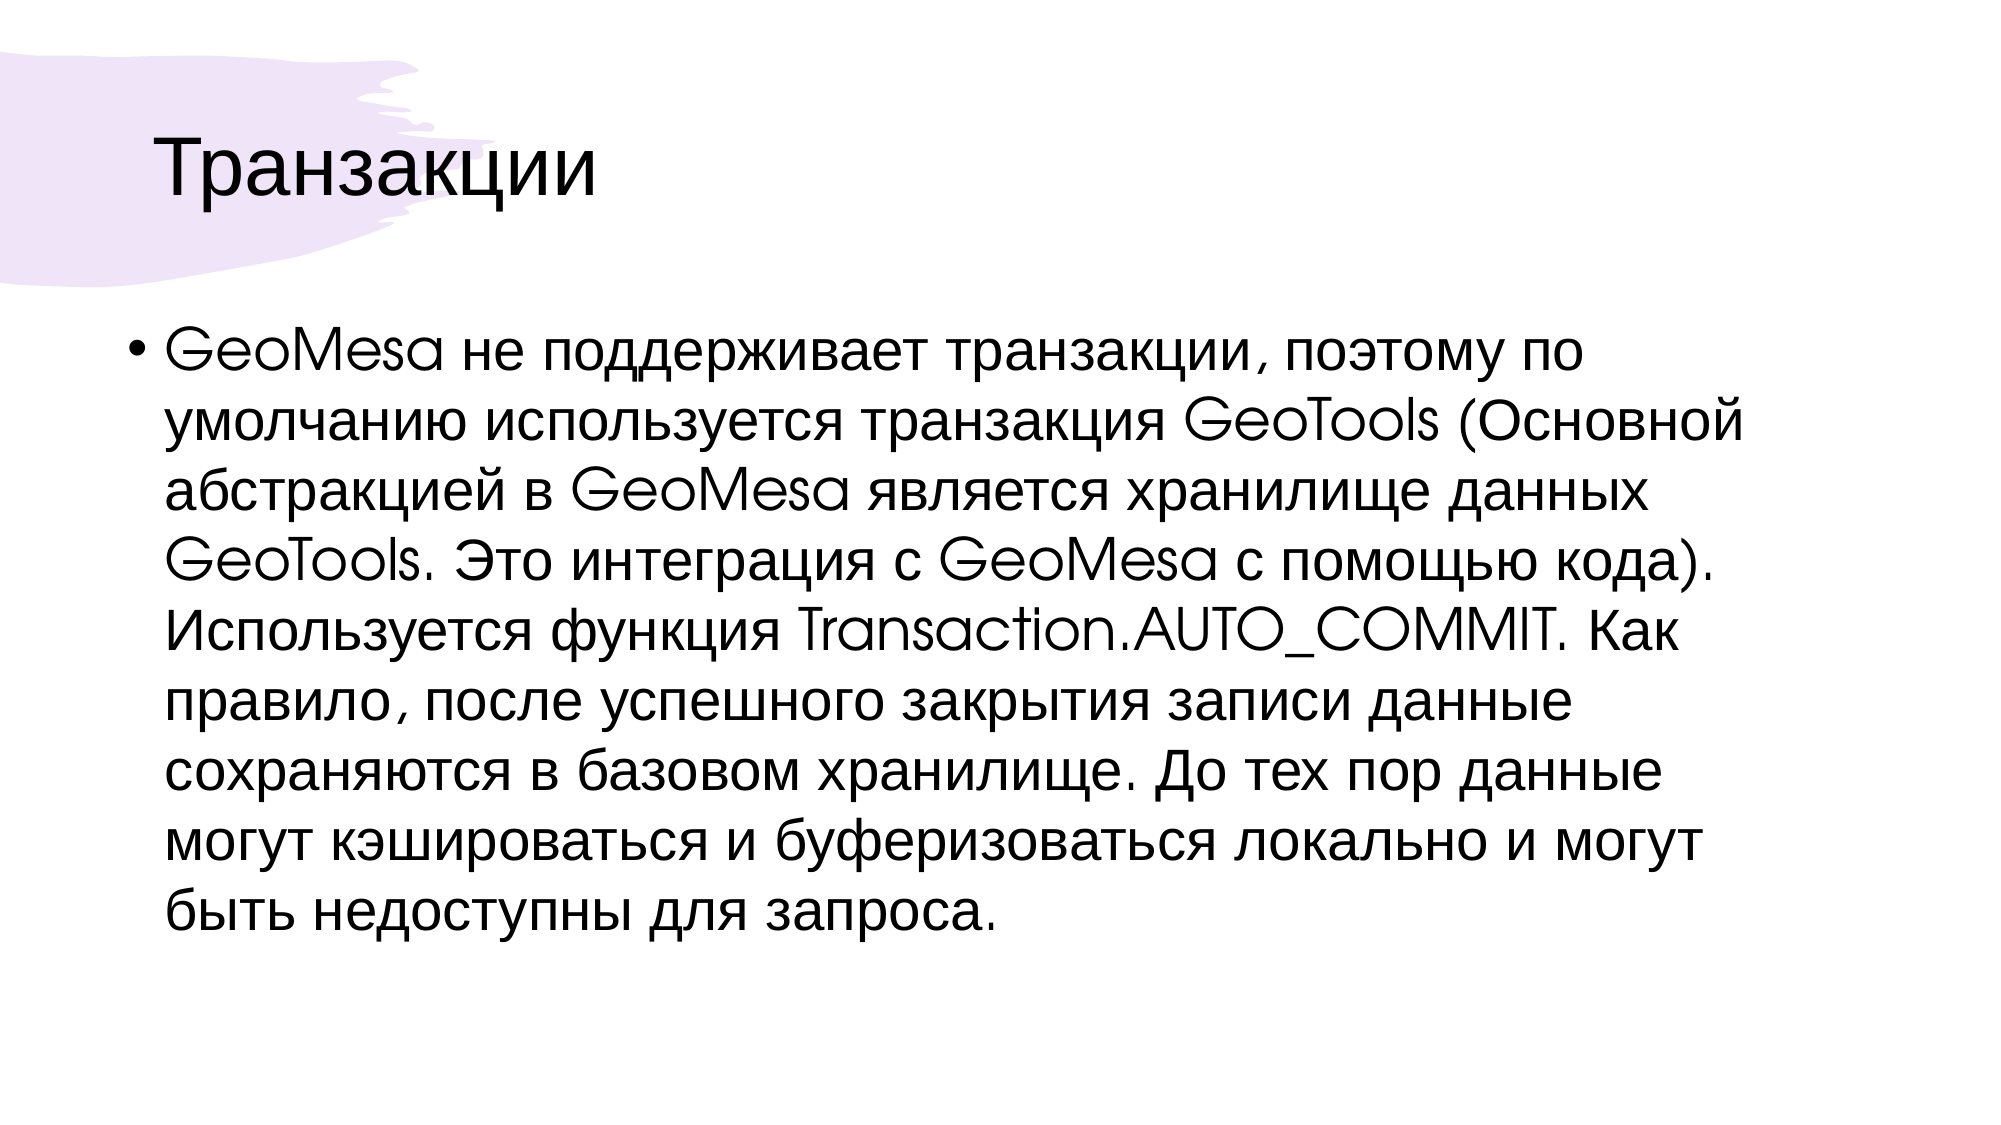

# Транзакции
GeoMesa не поддерживает транзакции, поэтому по умолчанию используется транзакция GeoTools (Основной абстракцией в GeoMesa является хранилище данных GeoTools. Это интеграция с GeoMesa с помощью кода). Используется функция Transaction.AUTO_COMMIT. Как правило, после успешного закрытия записи данные сохраняются в базовом хранилище. До тех пор данные могут кэшироваться и буферизоваться локально и могут быть недоступны для запроса.